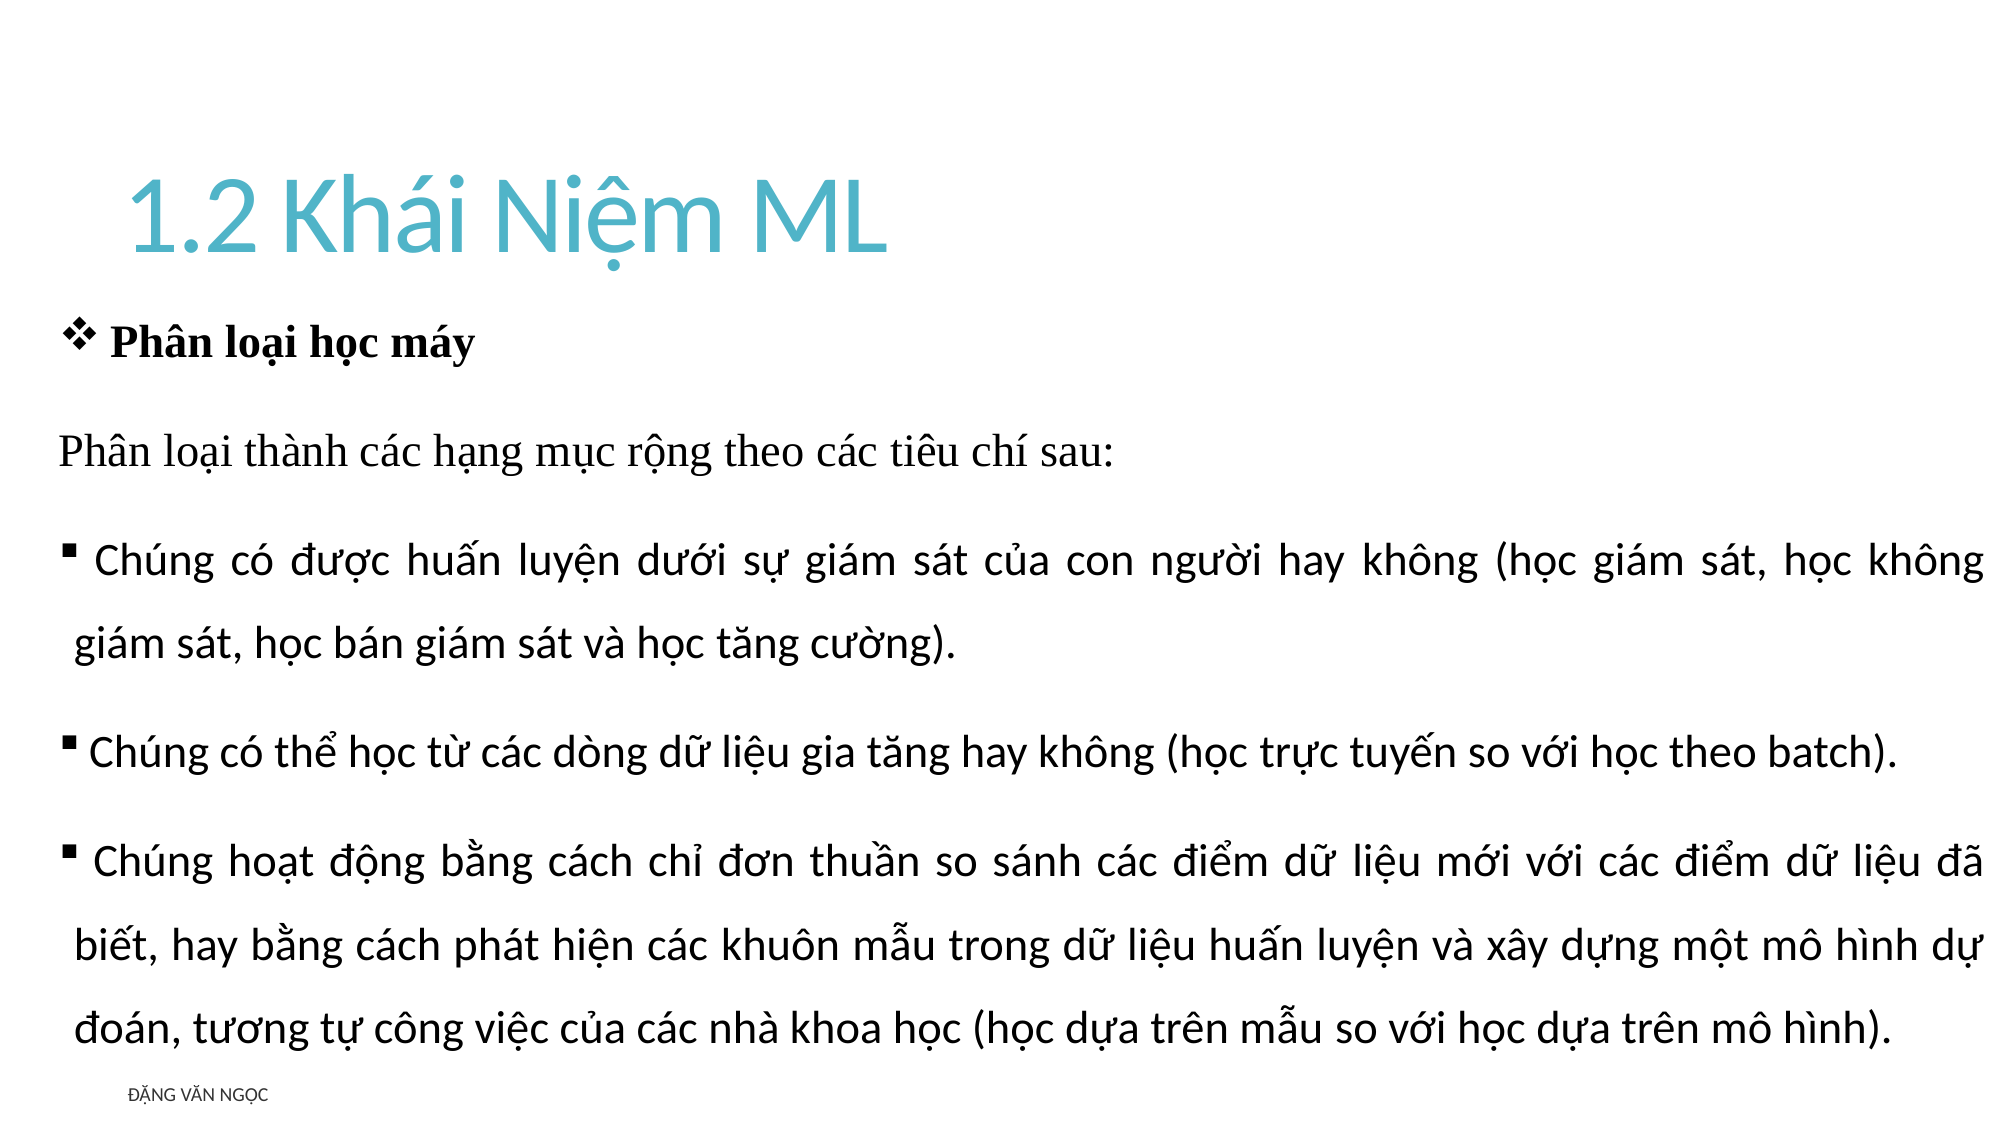

# 1.2 Khái Niệm ML
 Phân loại học máy
Phân loại thành các hạng mục rộng theo các tiêu chí sau:
 Chúng có được huấn luyện dưới sự giám sát của con người hay không (học giám sát, học không giám sát, học bán giám sát và học tăng cường).
 Chúng có thể học từ các dòng dữ liệu gia tăng hay không (học trực tuyến so với học theo batch).
 Chúng hoạt động bằng cách chỉ đơn thuần so sánh các điểm dữ liệu mới với các điểm dữ liệu đã biết, hay bằng cách phát hiện các khuôn mẫu trong dữ liệu huấn luyện và xây dựng một mô hình dự đoán, tương tự công việc của các nhà khoa học (học dựa trên mẫu so với học dựa trên mô hình).
Đặng Văn Ngọc